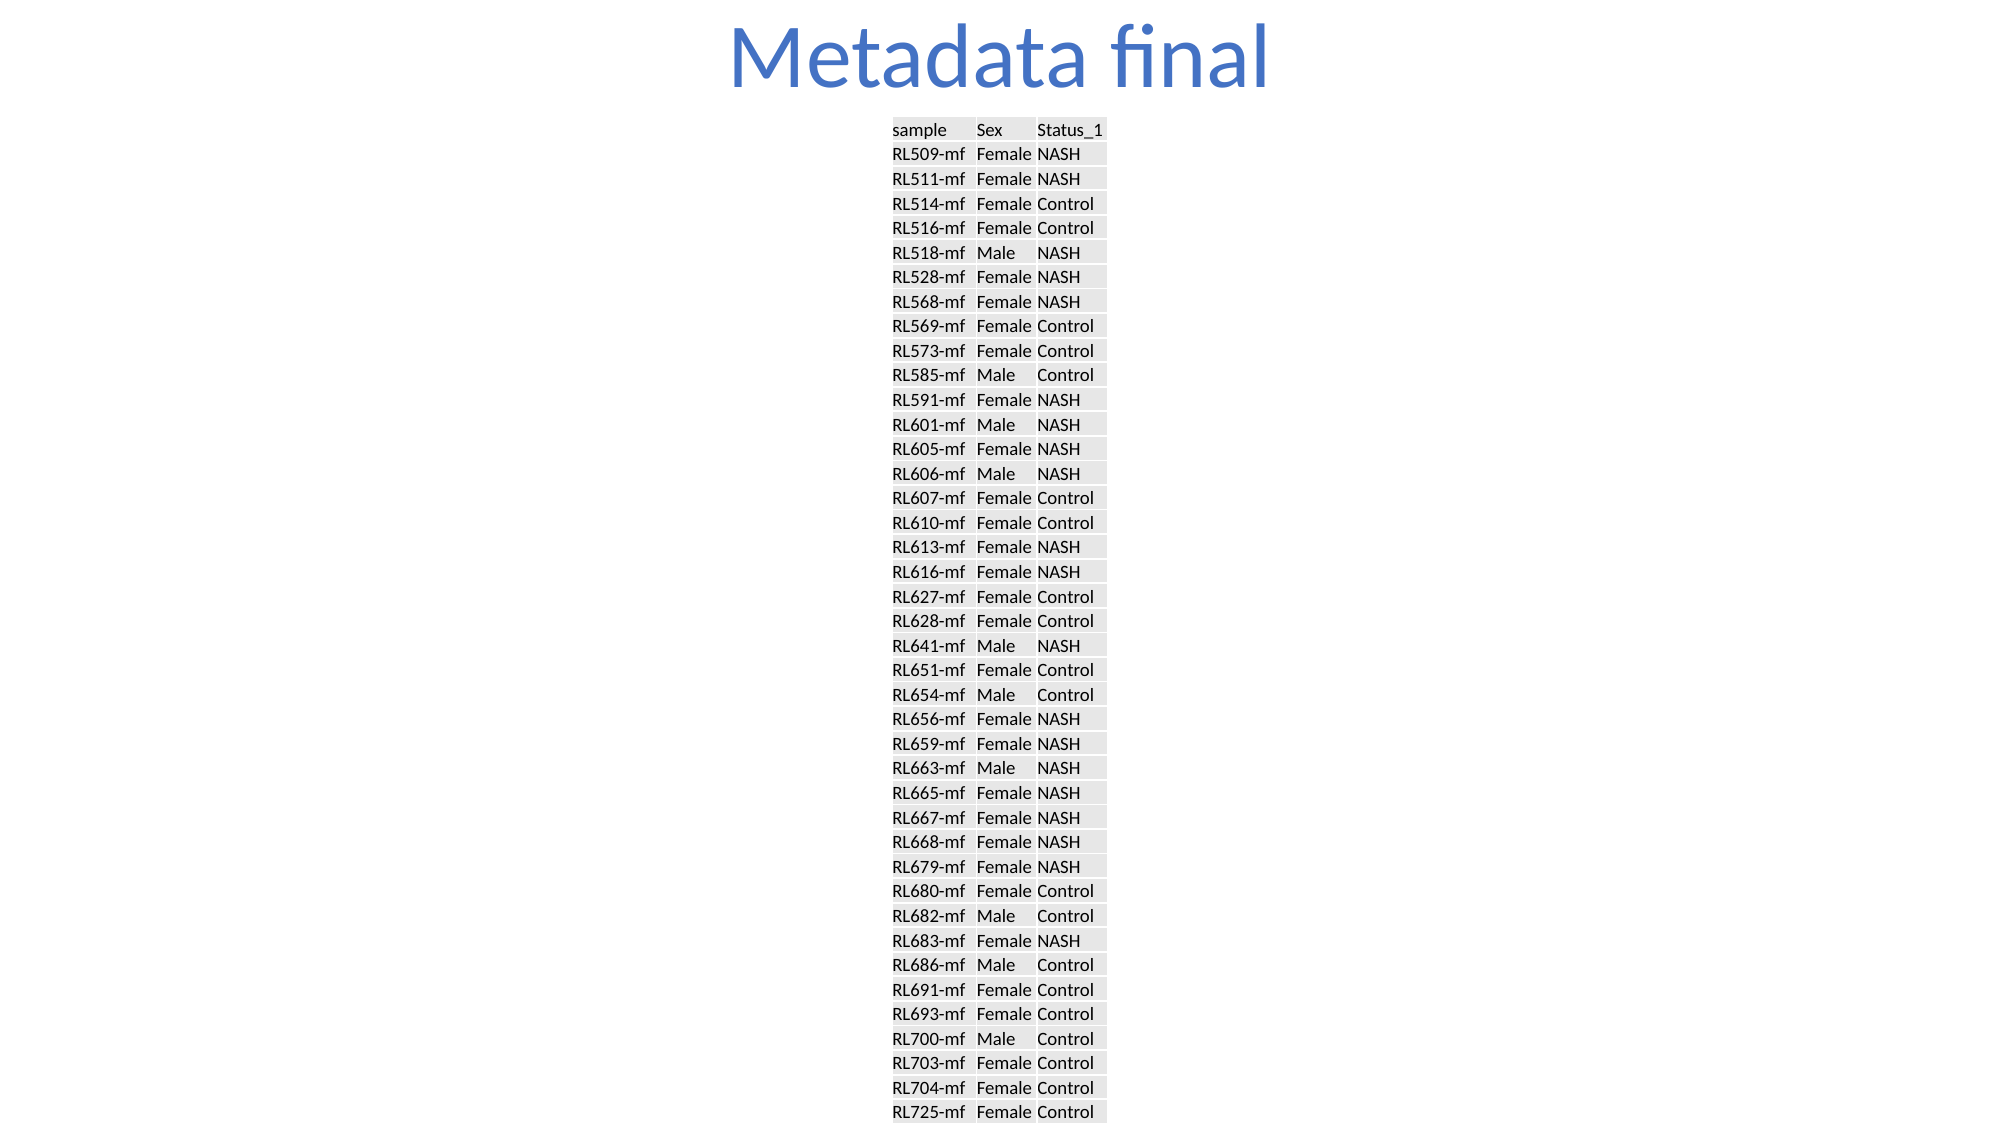

# Metadata final
| sample | Sex | Status\_1 |
| --- | --- | --- |
| RL509-mf | Female | NASH |
| RL511-mf | Female | NASH |
| RL514-mf | Female | Control |
| RL516-mf | Female | Control |
| RL518-mf | Male | NASH |
| RL528-mf | Female | NASH |
| RL568-mf | Female | NASH |
| RL569-mf | Female | Control |
| RL573-mf | Female | Control |
| RL585-mf | Male | Control |
| RL591-mf | Female | NASH |
| RL601-mf | Male | NASH |
| RL605-mf | Female | NASH |
| RL606-mf | Male | NASH |
| RL607-mf | Female | Control |
| RL610-mf | Female | Control |
| RL613-mf | Female | NASH |
| RL616-mf | Female | NASH |
| RL627-mf | Female | Control |
| RL628-mf | Female | Control |
| RL641-mf | Male | NASH |
| RL651-mf | Female | Control |
| RL654-mf | Male | Control |
| RL656-mf | Female | NASH |
| RL659-mf | Female | NASH |
| RL663-mf | Male | NASH |
| RL665-mf | Female | NASH |
| RL667-mf | Female | NASH |
| RL668-mf | Female | NASH |
| RL679-mf | Female | NASH |
| RL680-mf | Female | Control |
| RL682-mf | Male | Control |
| RL683-mf | Female | NASH |
| RL686-mf | Male | Control |
| RL691-mf | Female | Control |
| RL693-mf | Female | Control |
| RL700-mf | Male | Control |
| RL703-mf | Female | Control |
| RL704-mf | Female | Control |
| RL725-mf | Female | Control |